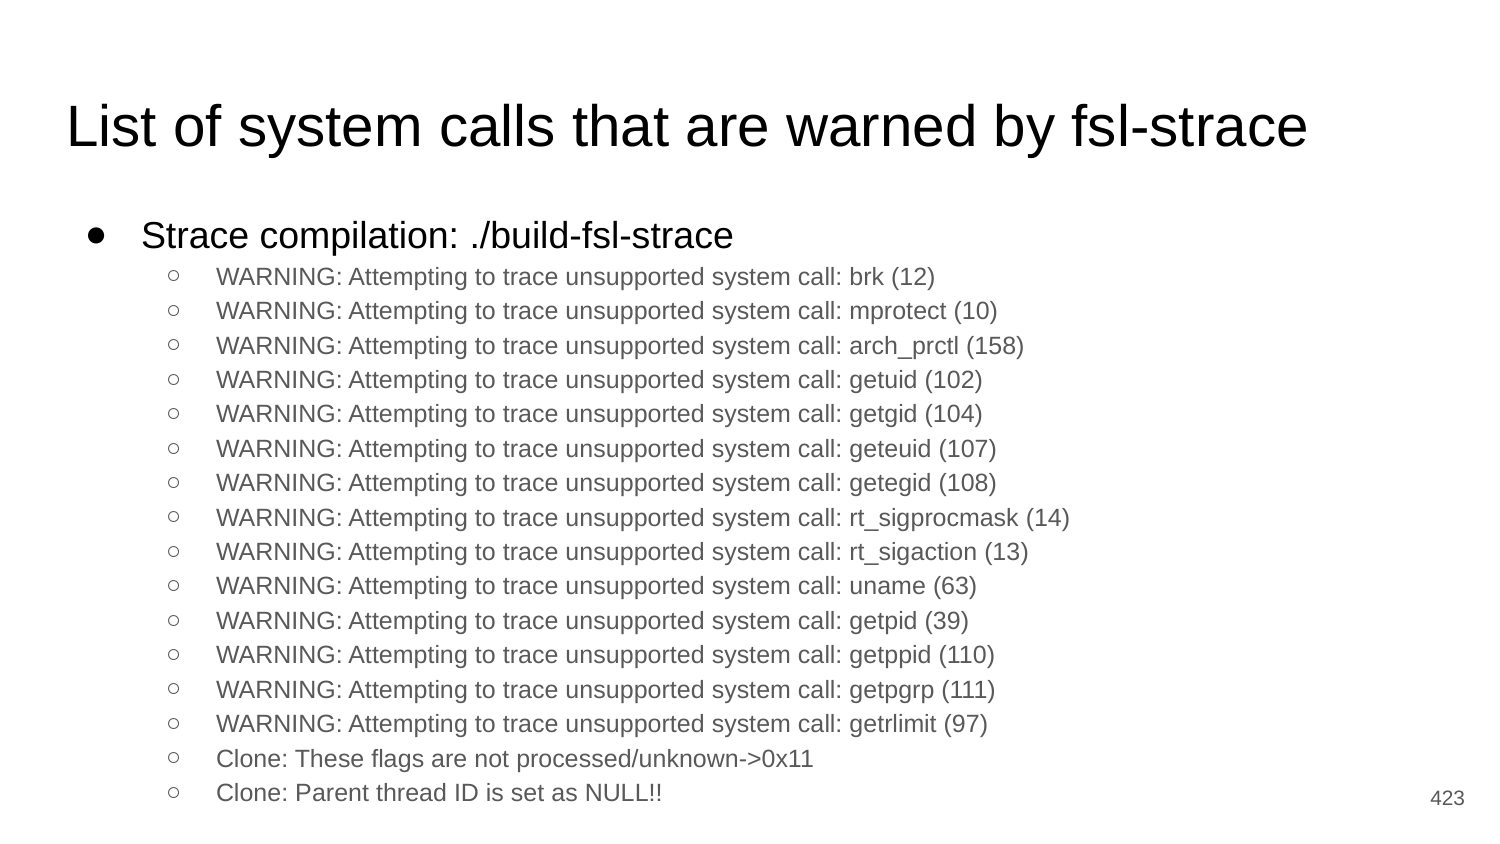

# List of system calls that are warned by fsl-strace
Strace compilation: ./build-fsl-strace
WARNING: Attempting to trace unsupported system call: brk (12)
WARNING: Attempting to trace unsupported system call: mprotect (10)
WARNING: Attempting to trace unsupported system call: arch_prctl (158)
WARNING: Attempting to trace unsupported system call: getuid (102)
WARNING: Attempting to trace unsupported system call: getgid (104)
WARNING: Attempting to trace unsupported system call: geteuid (107)
WARNING: Attempting to trace unsupported system call: getegid (108)
WARNING: Attempting to trace unsupported system call: rt_sigprocmask (14)
WARNING: Attempting to trace unsupported system call: rt_sigaction (13)
WARNING: Attempting to trace unsupported system call: uname (63)
WARNING: Attempting to trace unsupported system call: getpid (39)
WARNING: Attempting to trace unsupported system call: getppid (110)
WARNING: Attempting to trace unsupported system call: getpgrp (111)
WARNING: Attempting to trace unsupported system call: getrlimit (97)
Clone: These flags are not processed/unknown->0x11
Clone: Parent thread ID is set as NULL!!
423